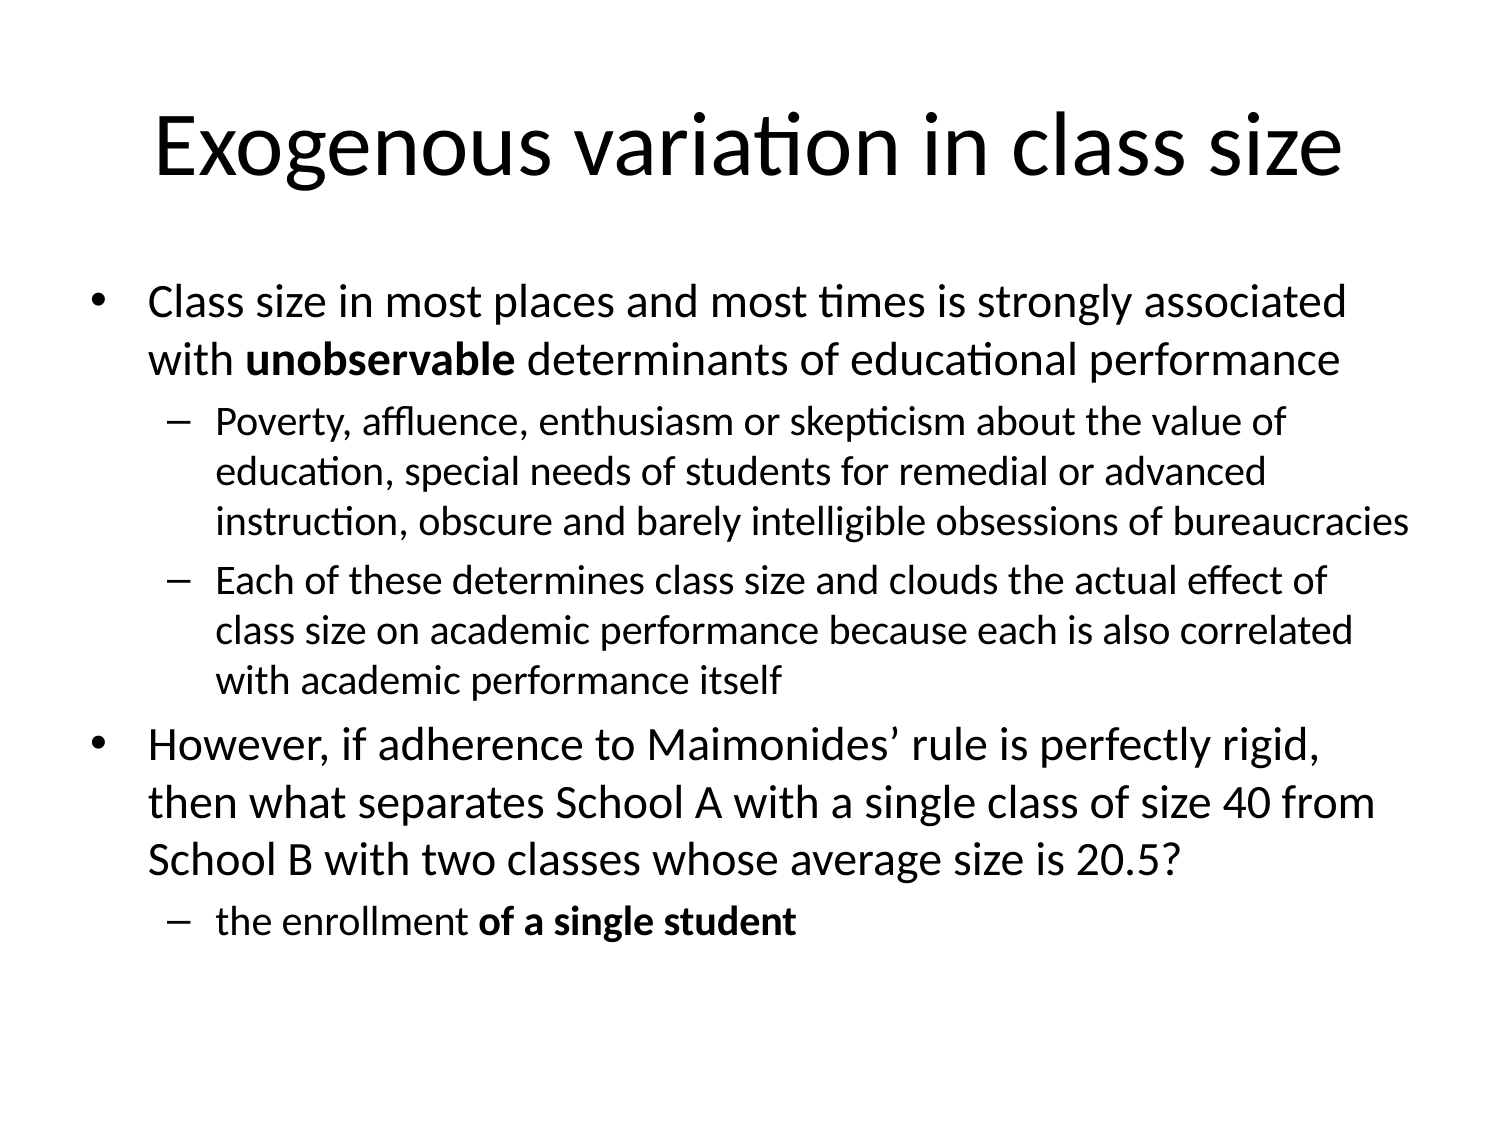

# Exogenous variation in class size
Class size in most places and most times is strongly associated with unobservable determinants of educational performance
Poverty, affluence, enthusiasm or skepticism about the value of education, special needs of students for remedial or advanced instruction, obscure and barely intelligible obsessions of bureaucracies
Each of these determines class size and clouds the actual effect of class size on academic performance because each is also correlated with academic performance itself
However, if adherence to Maimonides’ rule is perfectly rigid, then what separates School A with a single class of size 40 from School B with two classes whose average size is 20.5?
the enrollment of a single student